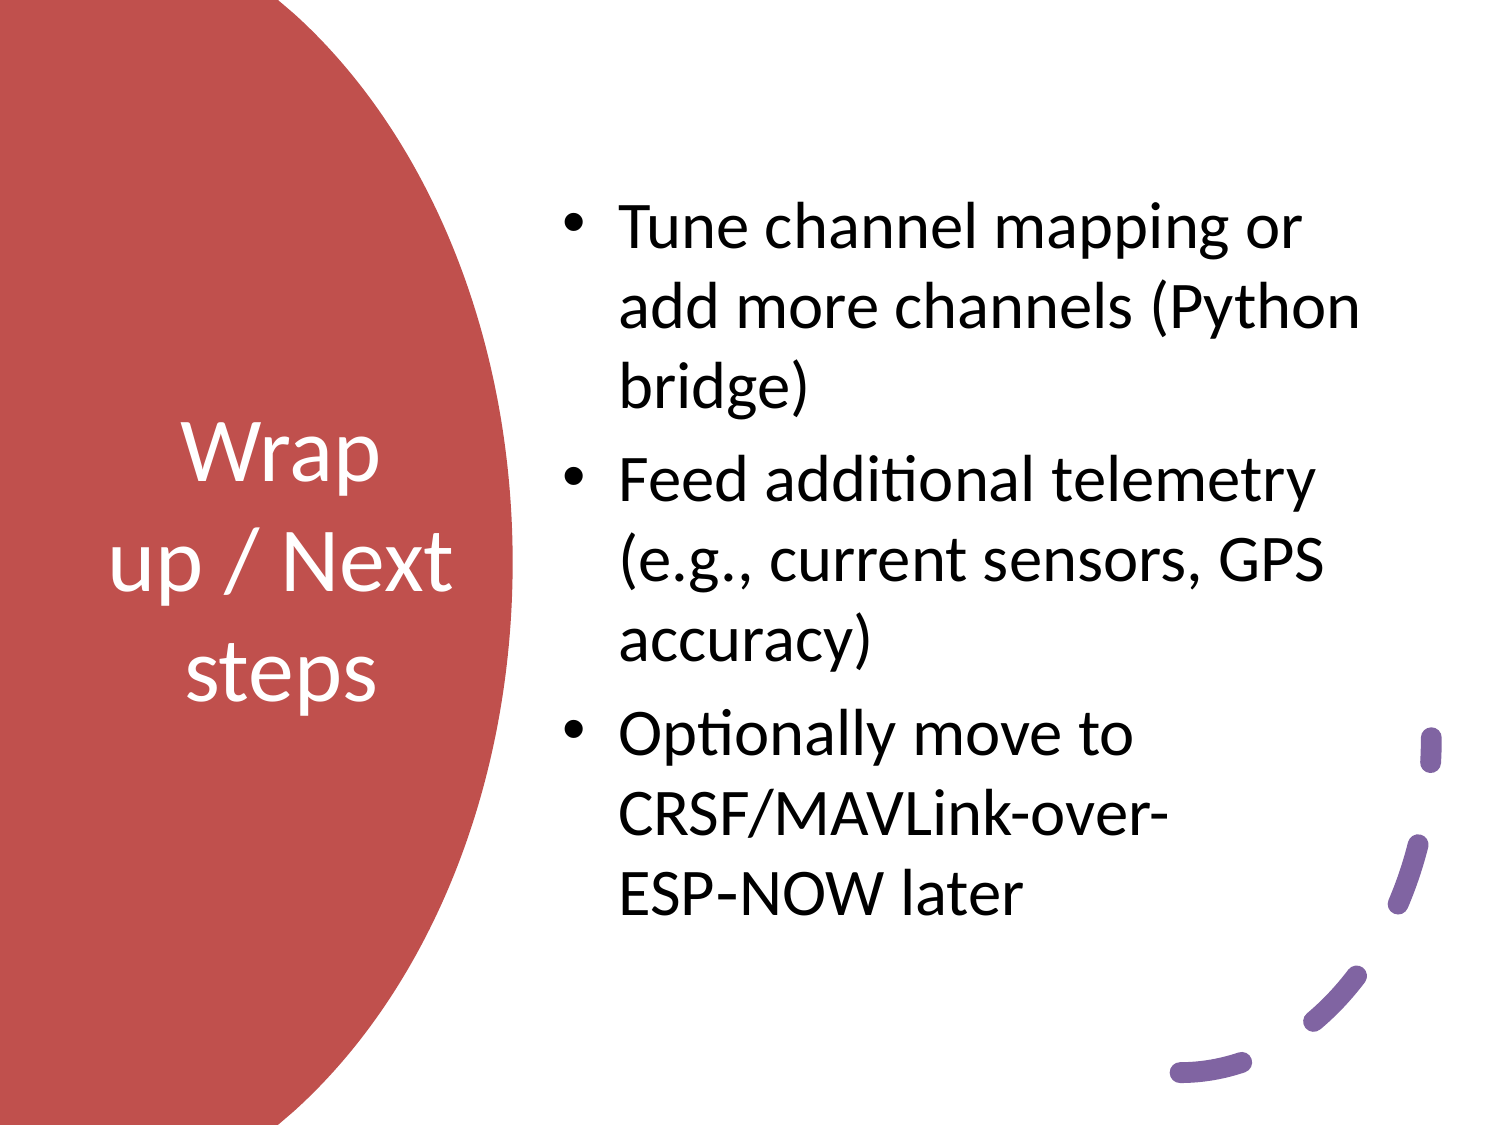

Tune channel mapping or add more channels (Python bridge)
Feed additional telemetry (e.g., current sensors, GPS accuracy)
Optionally move to CRSF/MAVLink-over-ESP‑NOW later
# Wrap up / Next steps